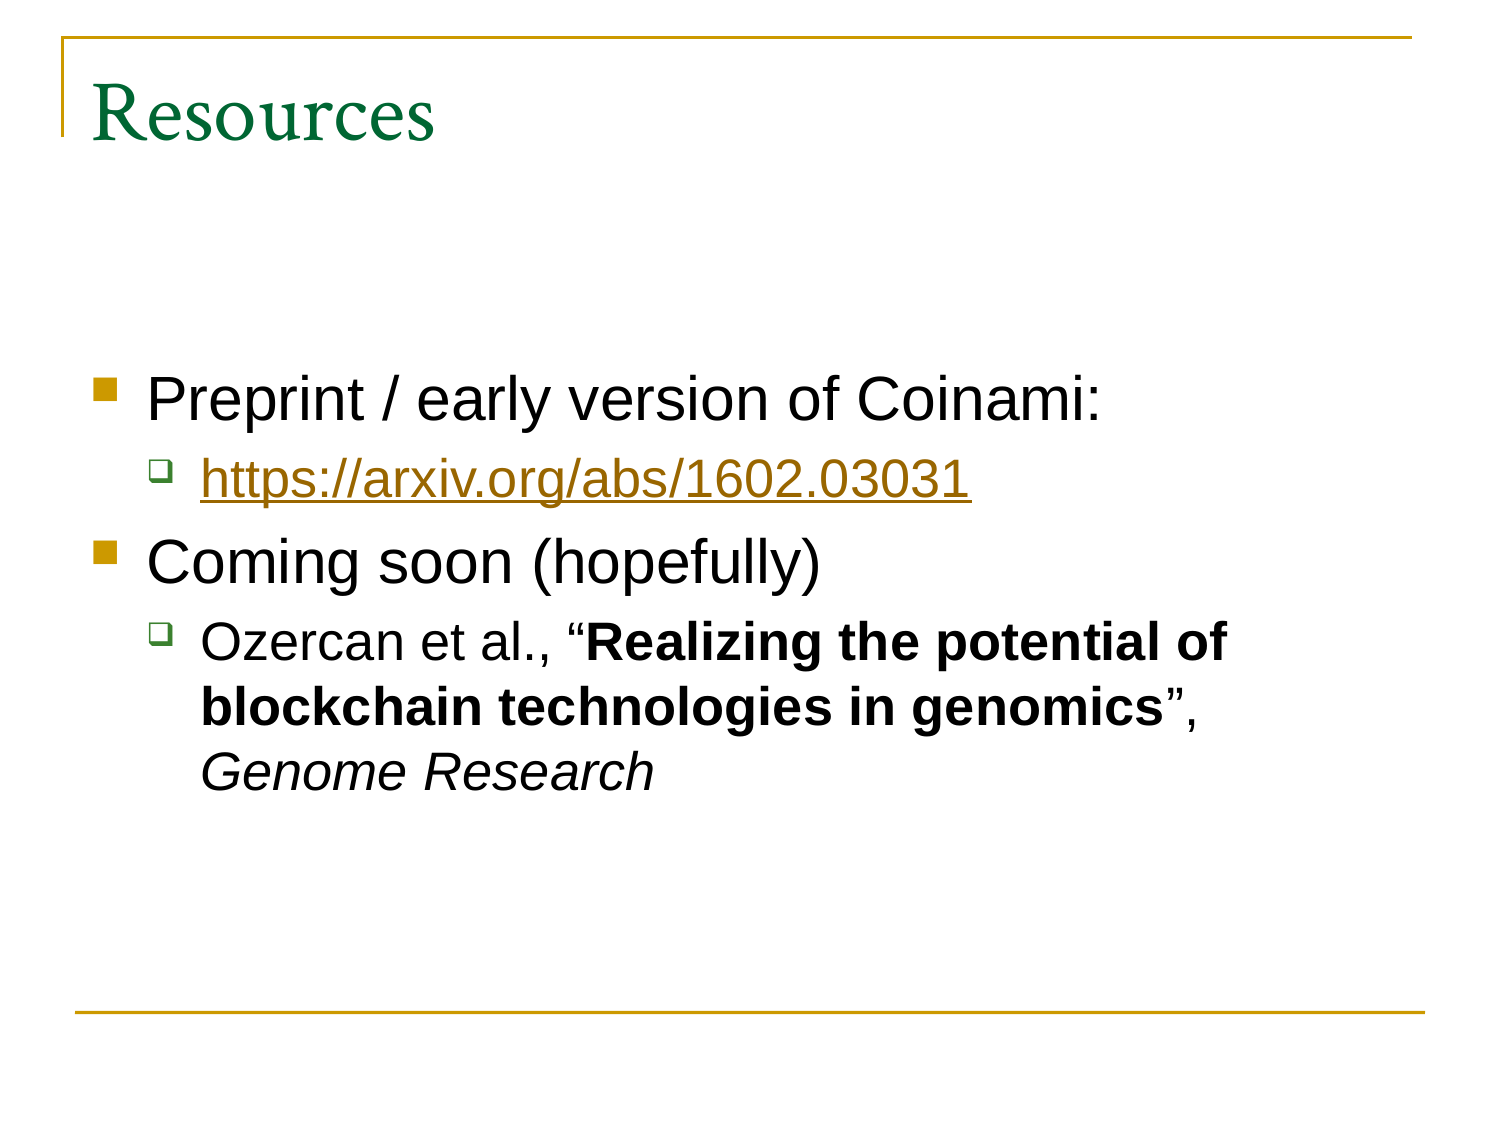

# Resources

Preprint / early version of Coinami:
https://arxiv.org/abs/1602.03031
Coming soon (hopefully)
Ozercan et al., “Realizing the potential of blockchain technologies in genomics”, Genome Research